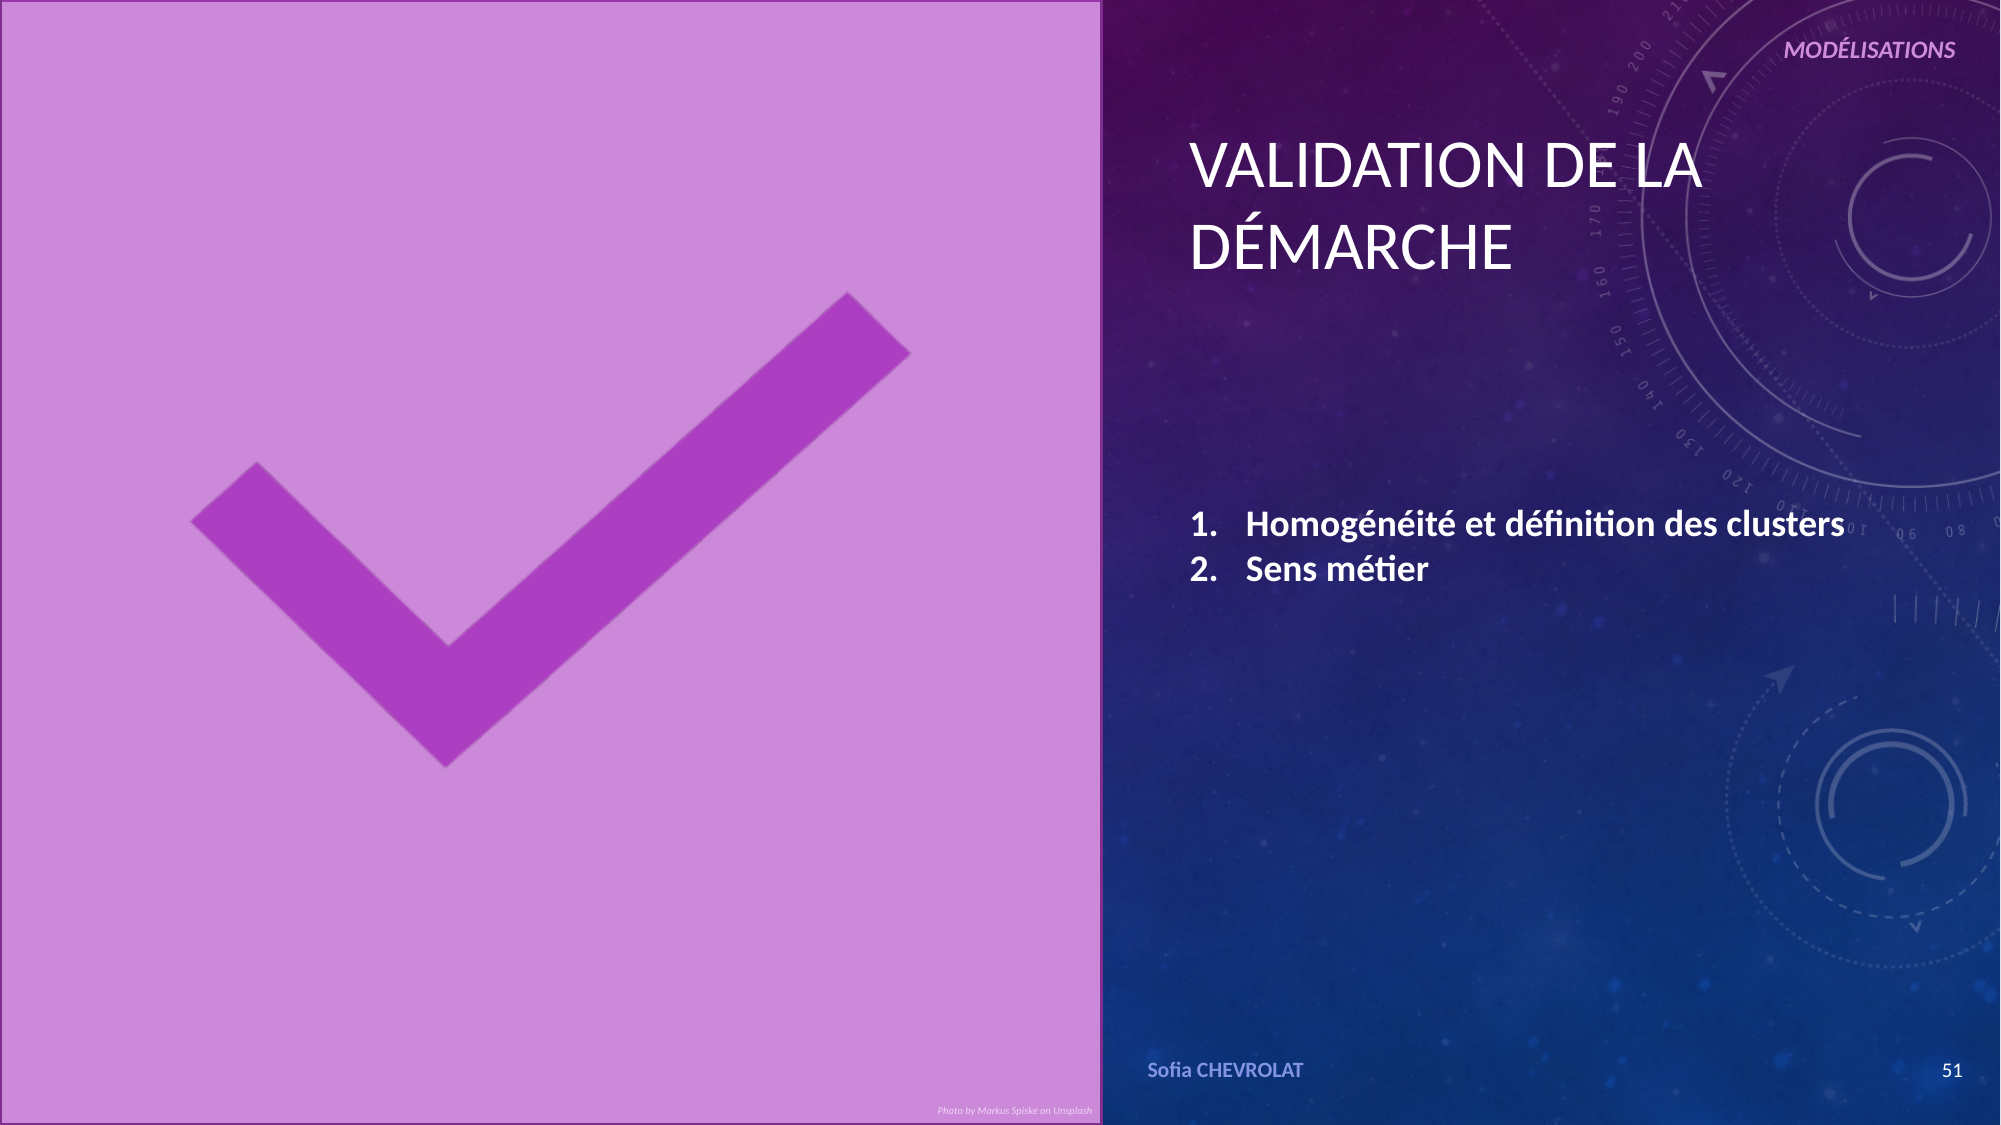

MODÉLISATIONS
VALIDATION dE LA DÉMARCHE

Homogénéité et définition des clusters
Sens métier
Sofia CHEVROLAT
51
Photo by Markus Spiske on Unsplash